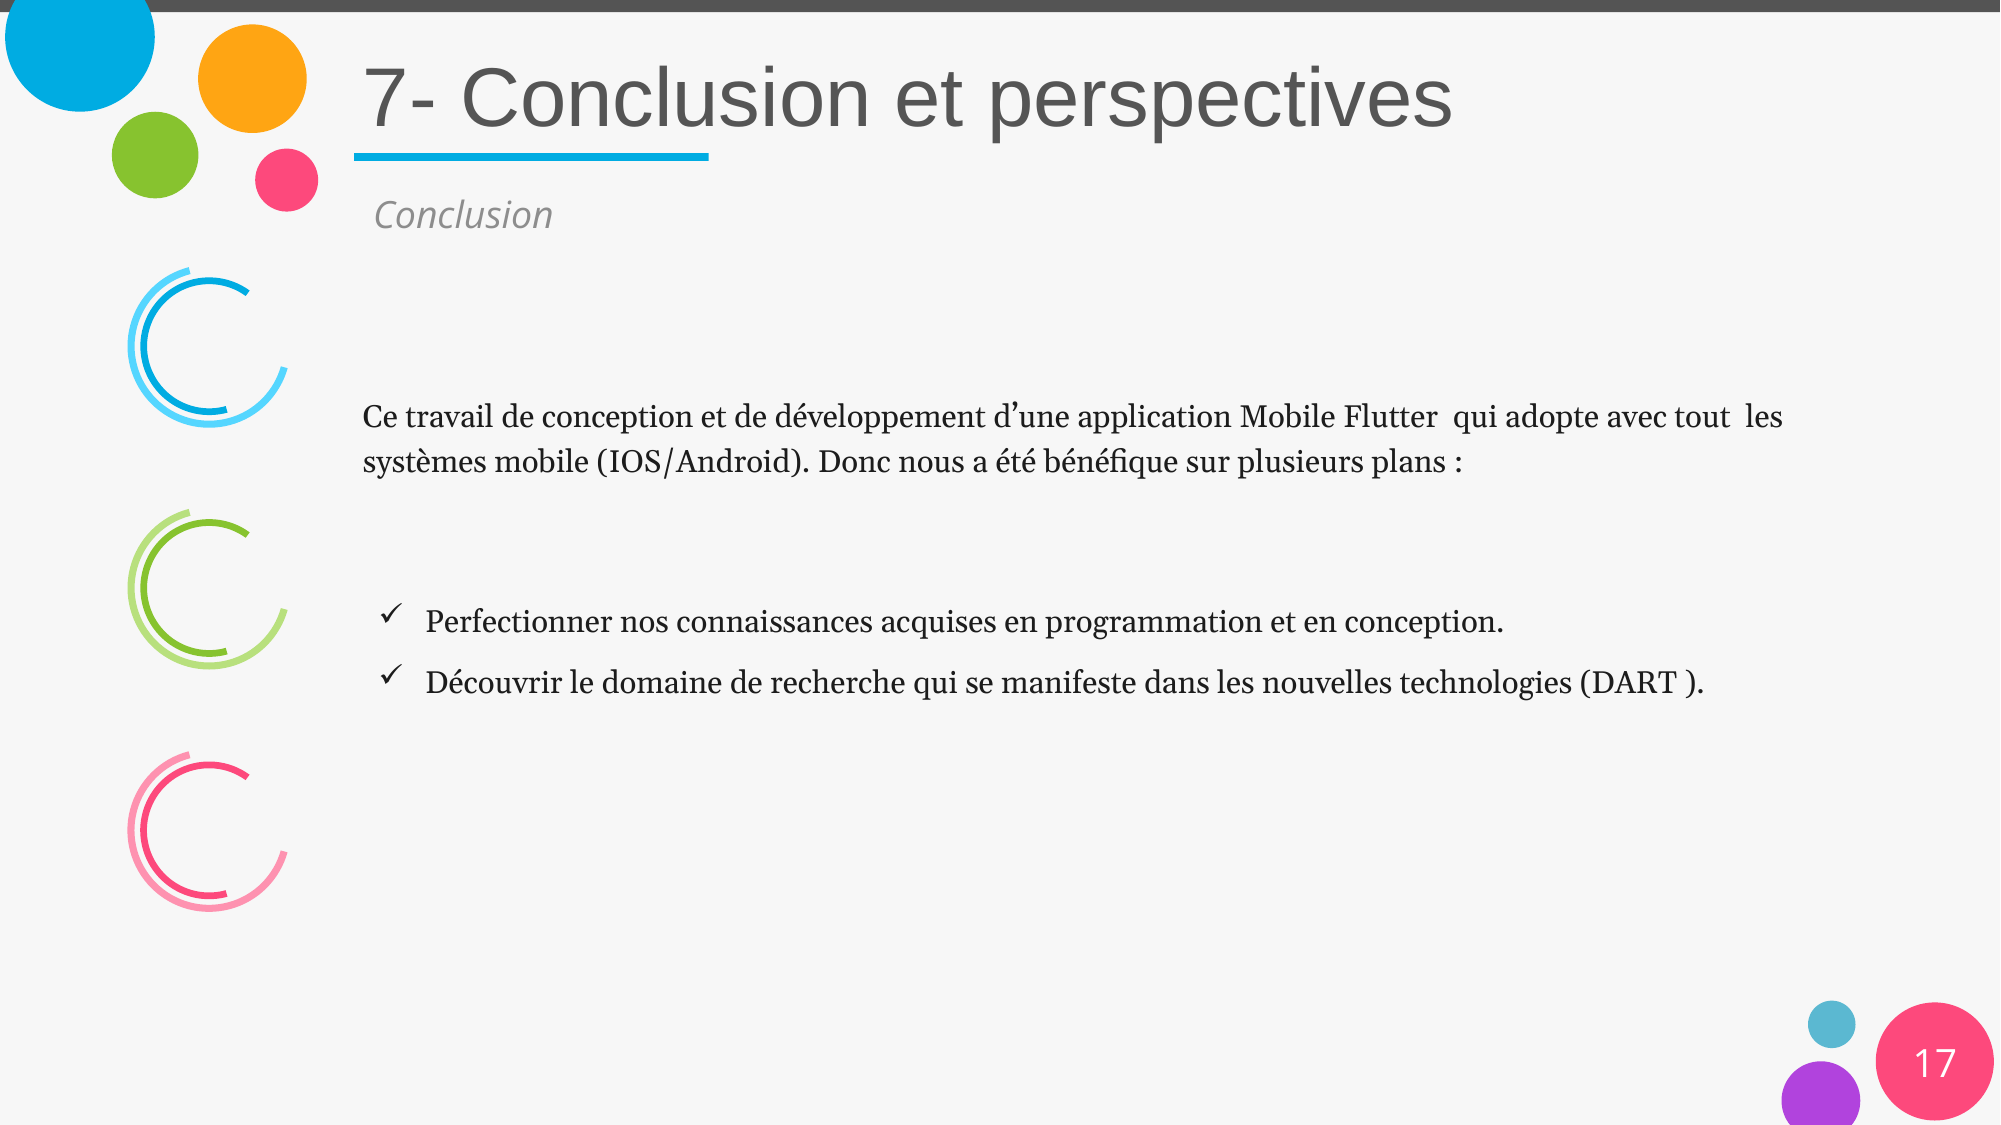

# 7- Conclusion et perspectives
Conclusion
Ce travail de conception et de développement d’une application Mobile Flutter  qui adopte avec tout  les systèmes mobile (IOS/Android). Donc nous a été bénéfique sur plusieurs plans :
Perfectionner nos connaissances acquises en programmation et en conception.
Découvrir le domaine de recherche qui se manifeste dans les nouvelles technologies (DART ).

17